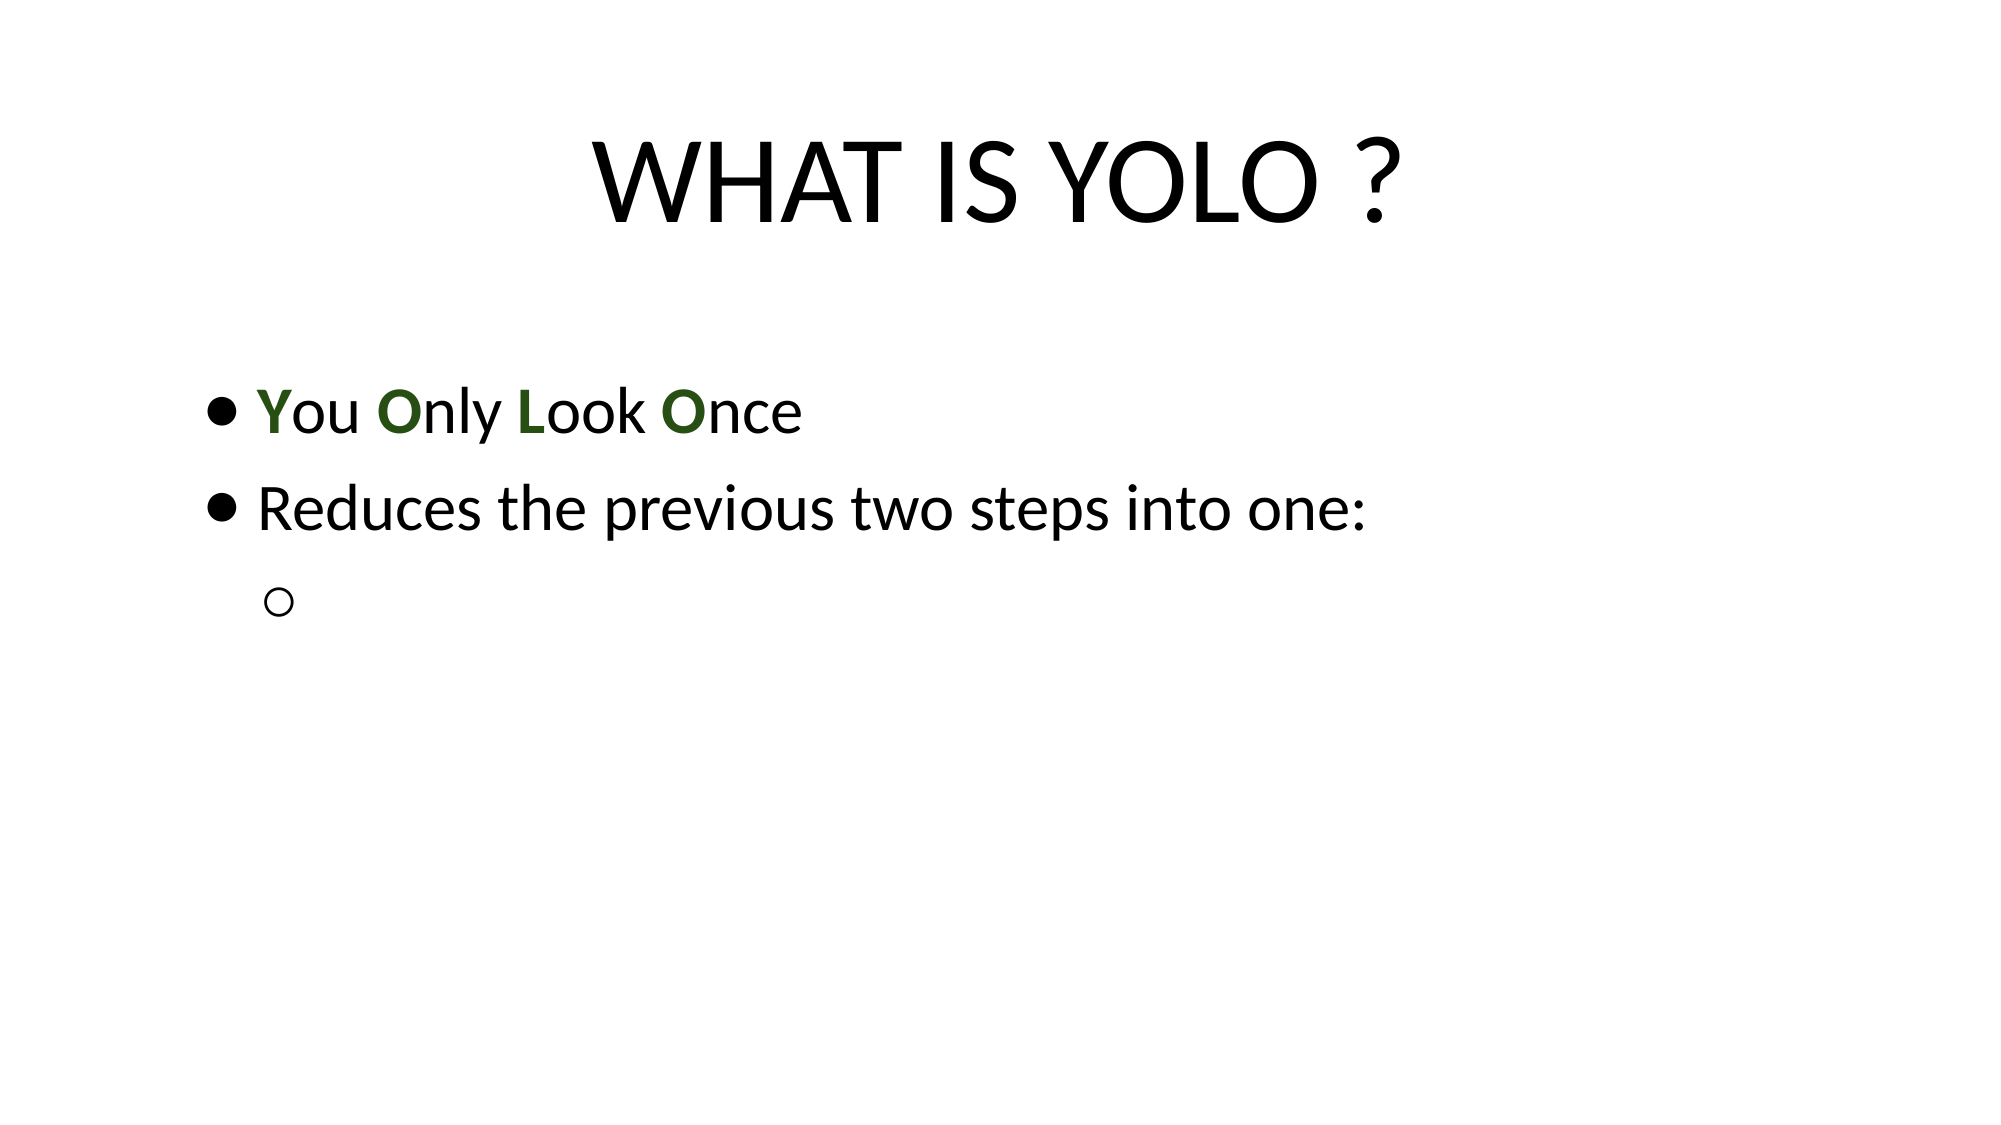

WHAT IS YOLO ?
 You Only Look Once
 Reduces the previous two steps into one: